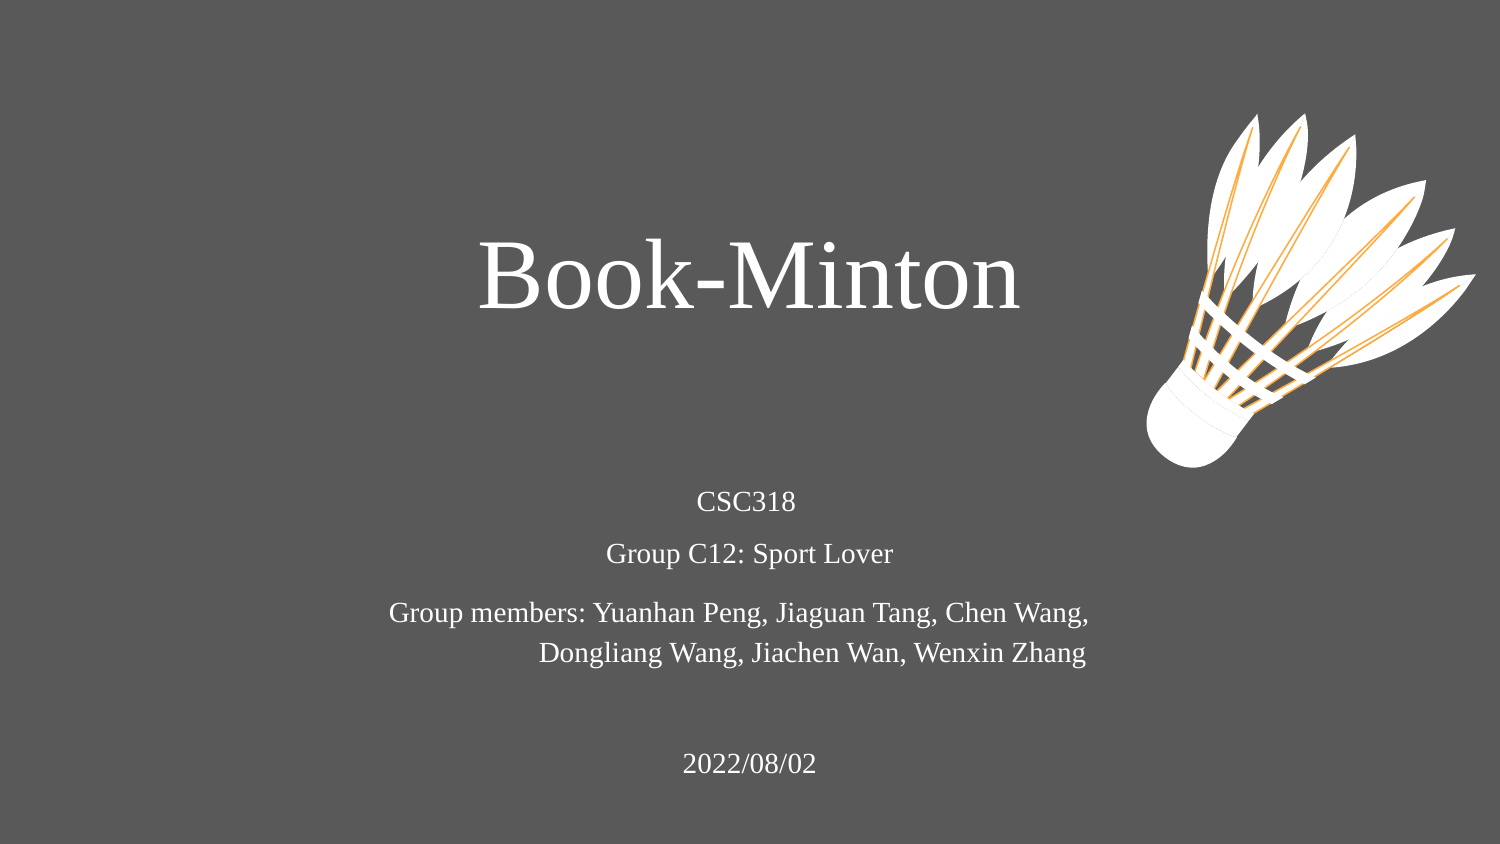

# Book-Minton

CSC318
 Group C12: Sport Lover
Group members: Yuanhan Peng, Jiaguan Tang, Chen Wang,
Dongliang Wang, Jiachen Wan, Wenxin Zhang
2022/08/02